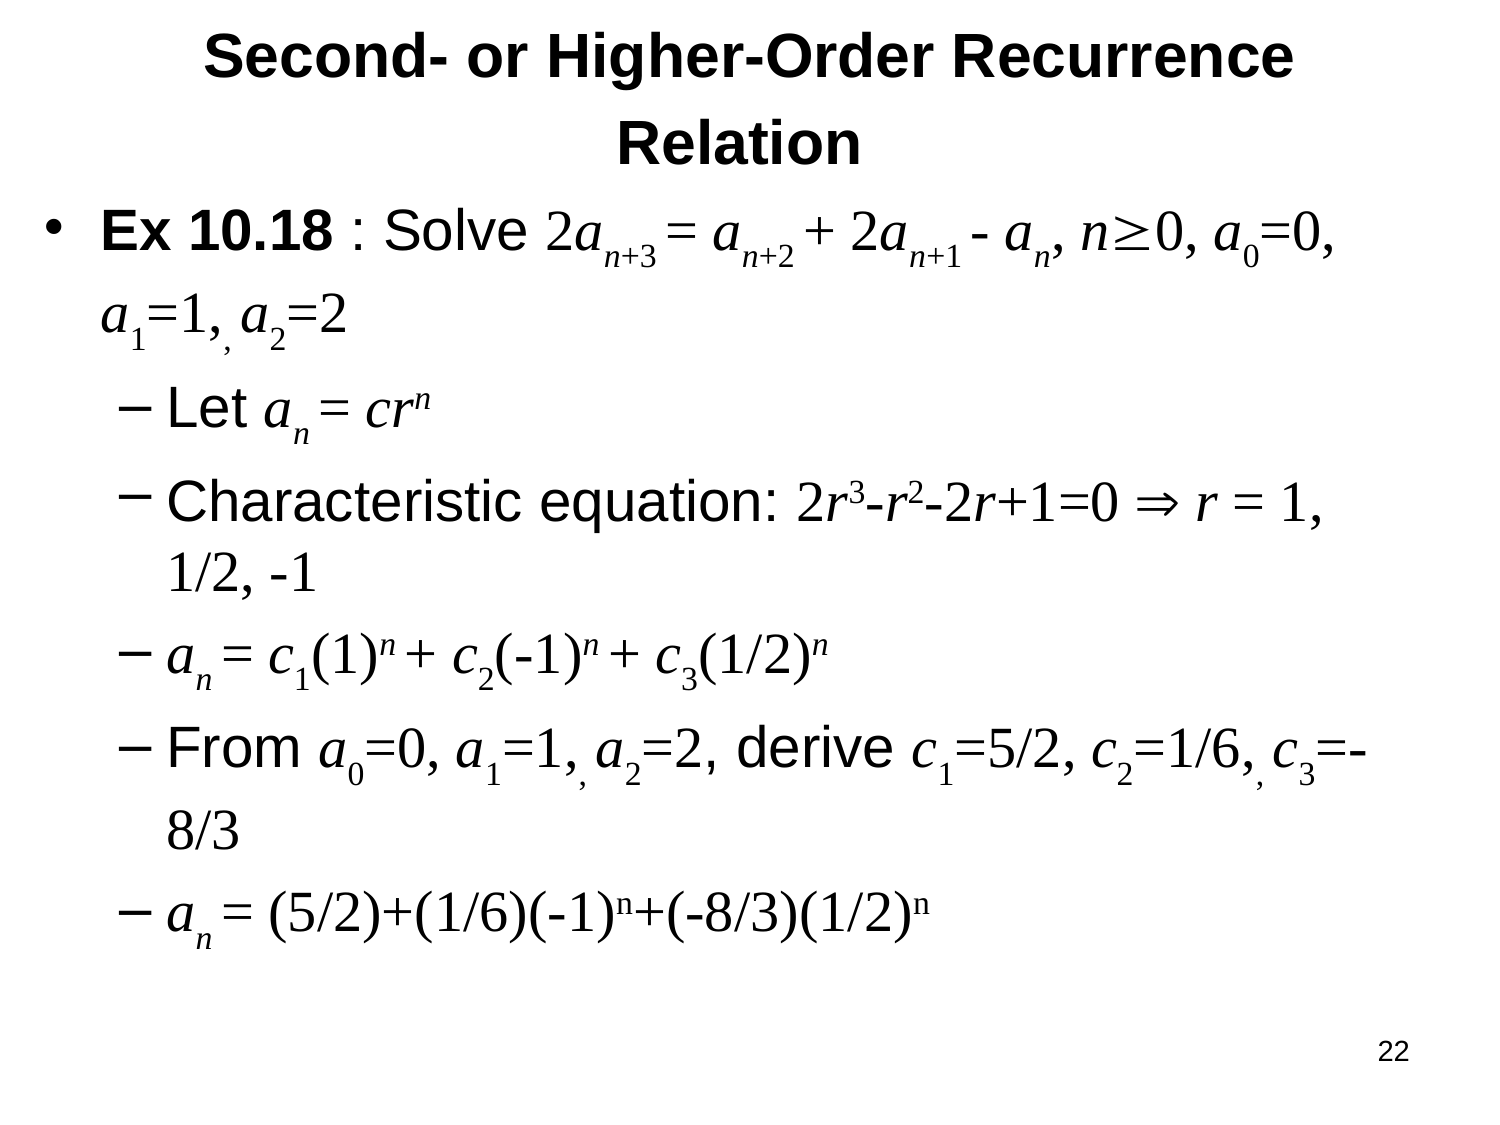

# Second- or Higher-Order Recurrence Relation
Ex 10.18 : Solve 2an+3 = an+2 + 2an+1 - an, n≥0, a0=0, a1=1,, a2=2
Let an = crn
Characteristic equation: 2r3-r2-2r+1=0 ⇒ r = 1, 1/2, -1
an = c1(1)n + c2(-1)n + c3(1/2)n
From a0=0, a1=1,, a2=2, derive c1=5/2, c2=1/6,, c3=-8/3
an = (5/2)+(1/6)(-1)n+(-8/3)(1/2)n

22